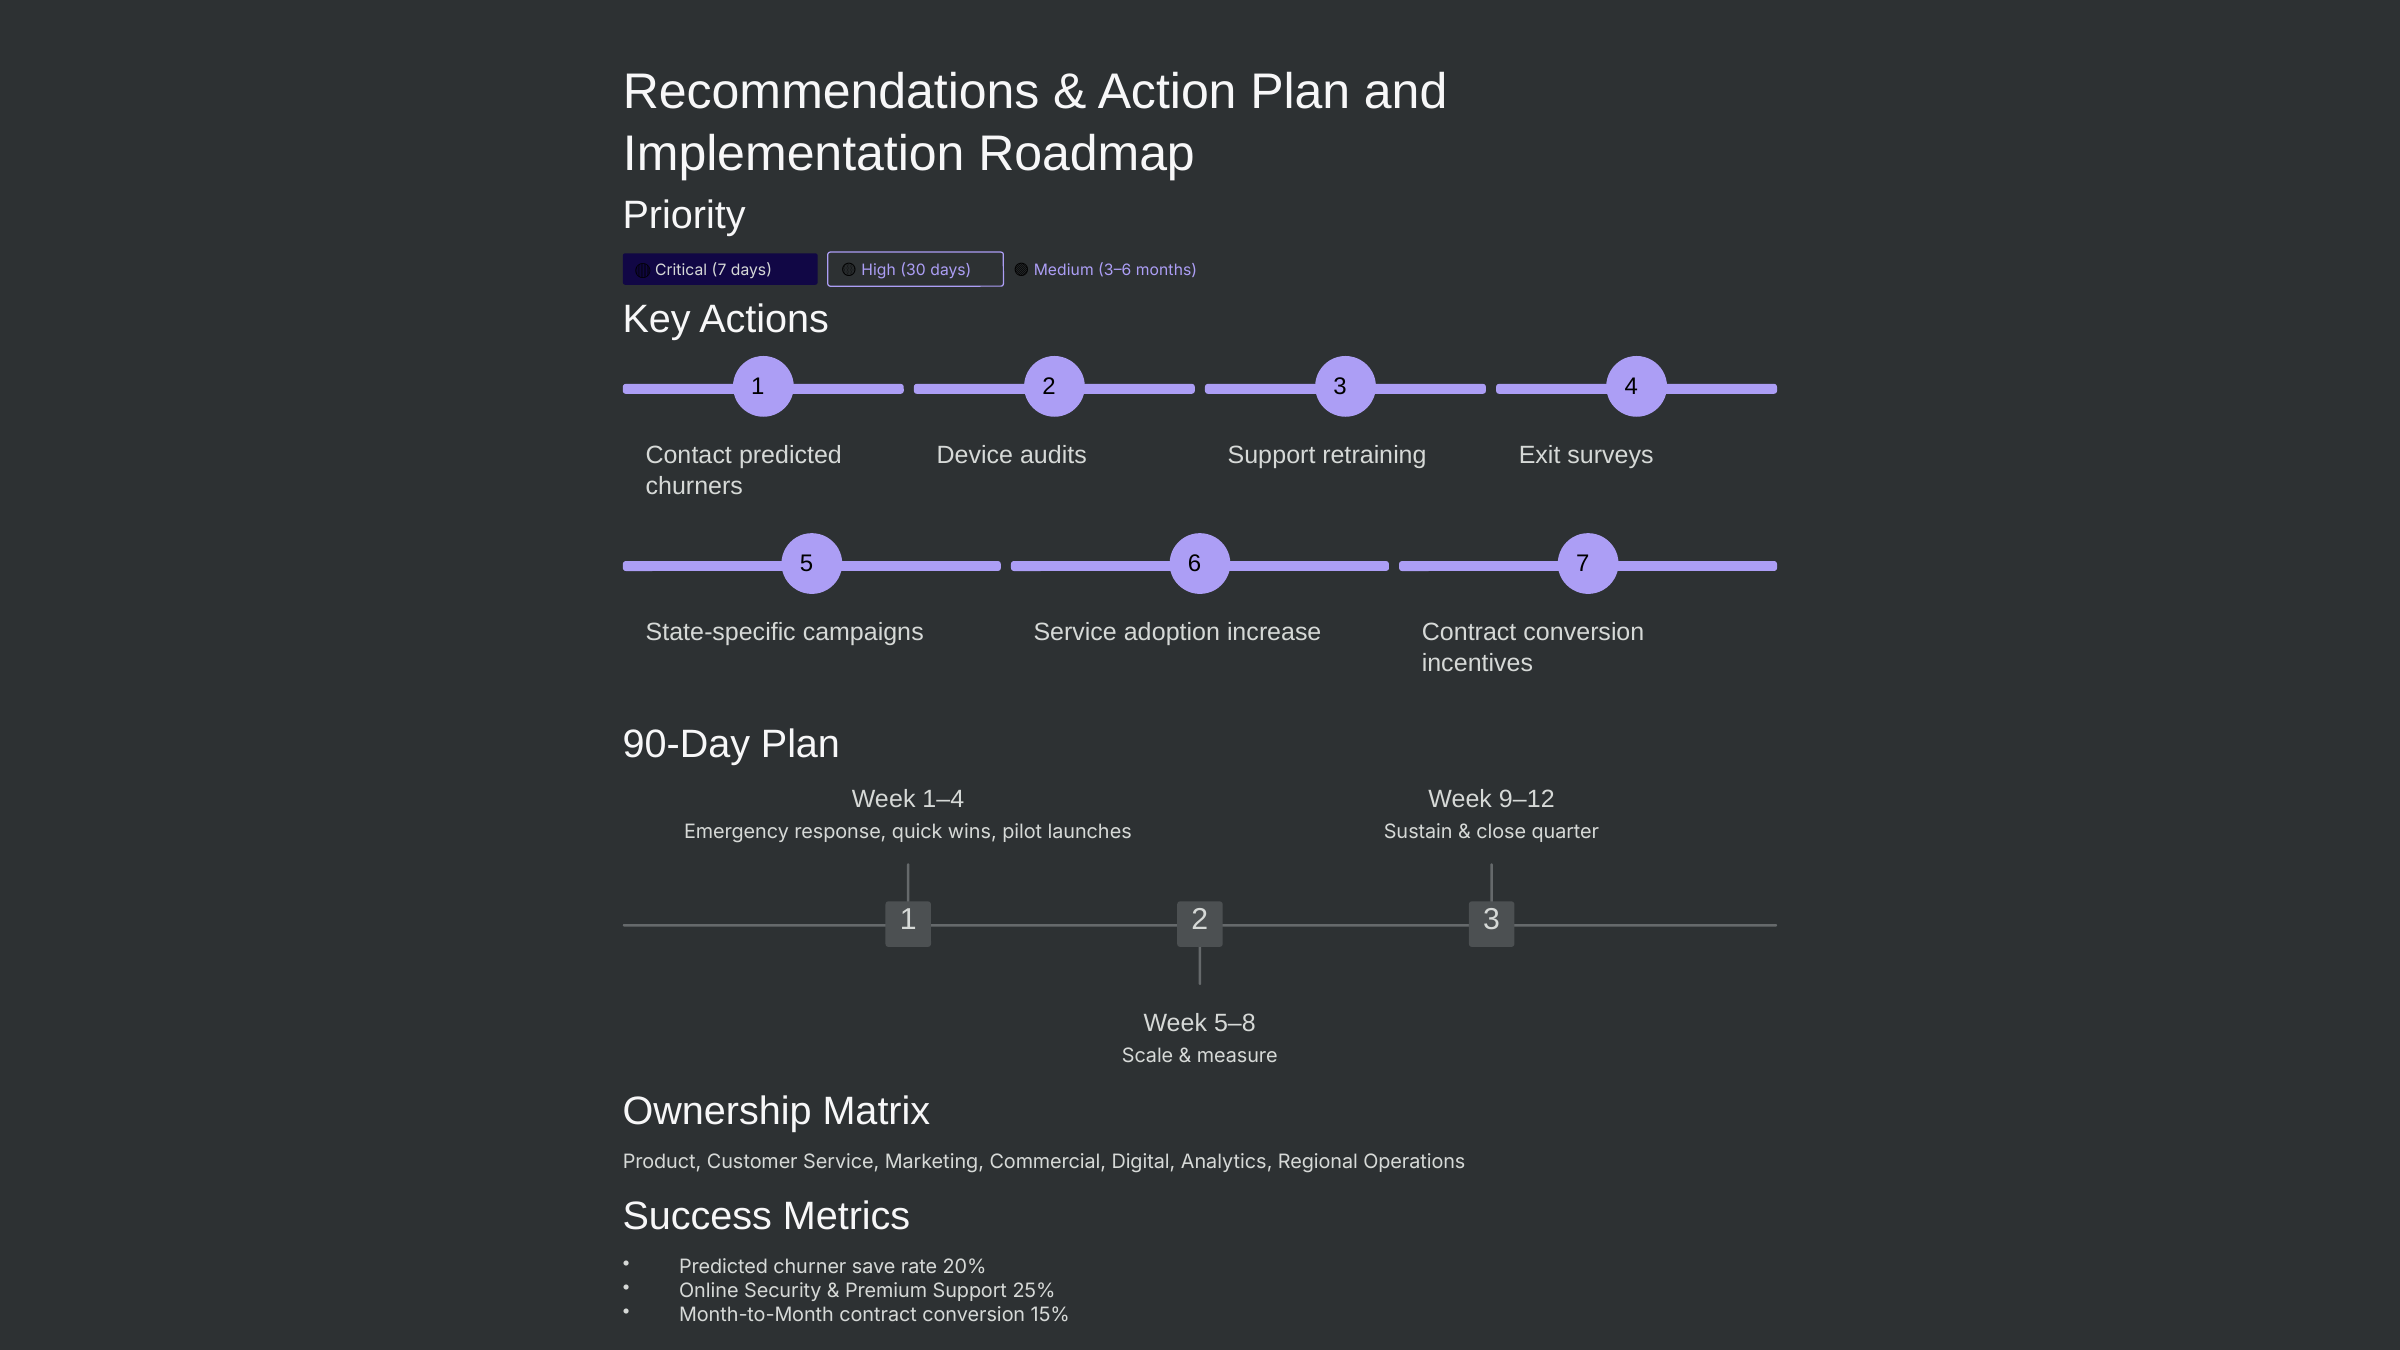

Recommendations & Action Plan and Implementation Roadmap
Priority

🔴 Critical (7 days)
🟡 High (30 days)
🟢 Medium (3–6 months)
Key Actions

1
2
3
4

Contact predicted churners
Device audits
Support retraining
Exit surveys

5
6
7

State-specific campaigns
Service adoption increase
Contract conversion incentives
90-Day Plan
Week 1–4
Week 9–12
Emergency response, quick wins, pilot launches
Sustain & close quarter

1
2
3

Week 5–8
Scale & measure
Ownership Matrix
Product, Customer Service, Marketing, Commercial, Digital, Analytics, Regional Operations
Success Metrics
Predicted churner save rate 20%
Online Security & Premium Support 25%
Month-to-Month contract conversion 15%